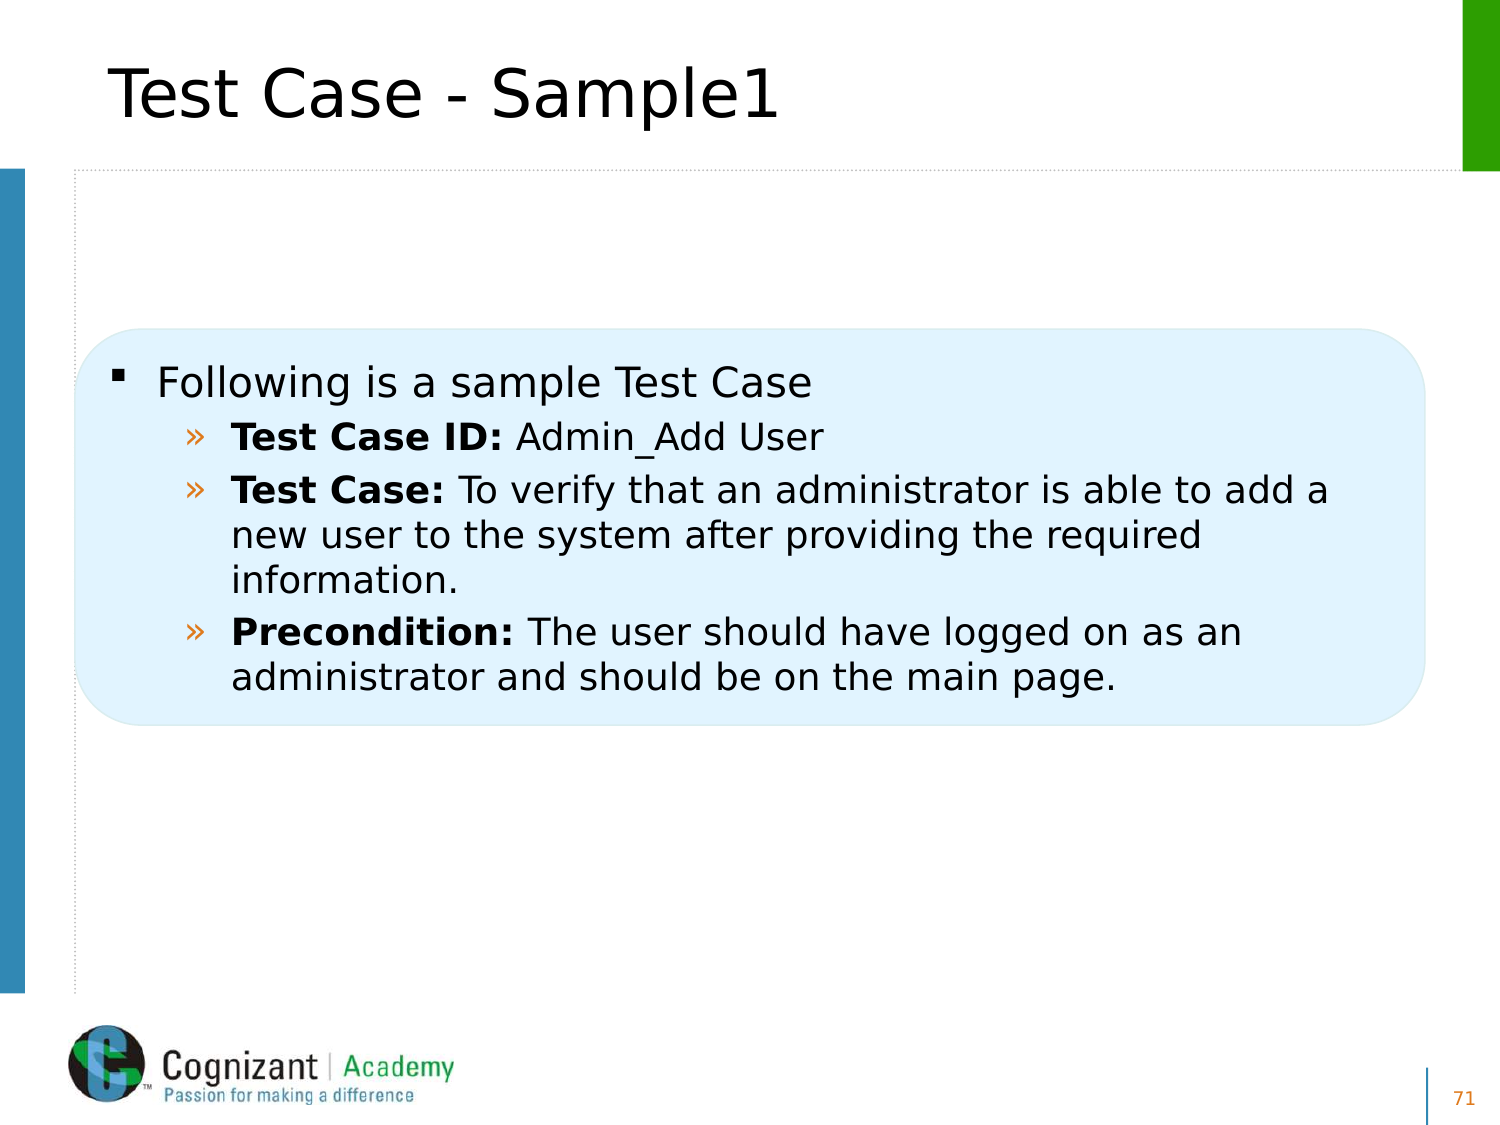

# Test Case - Sample1

Following is a sample Test Case
Test Case ID: Admin_Add User
Test Case: To verify that an administrator is able to add a new user to the system after providing the required information.
Precondition: The user should have logged on as an administrator and should be on the main page.
71